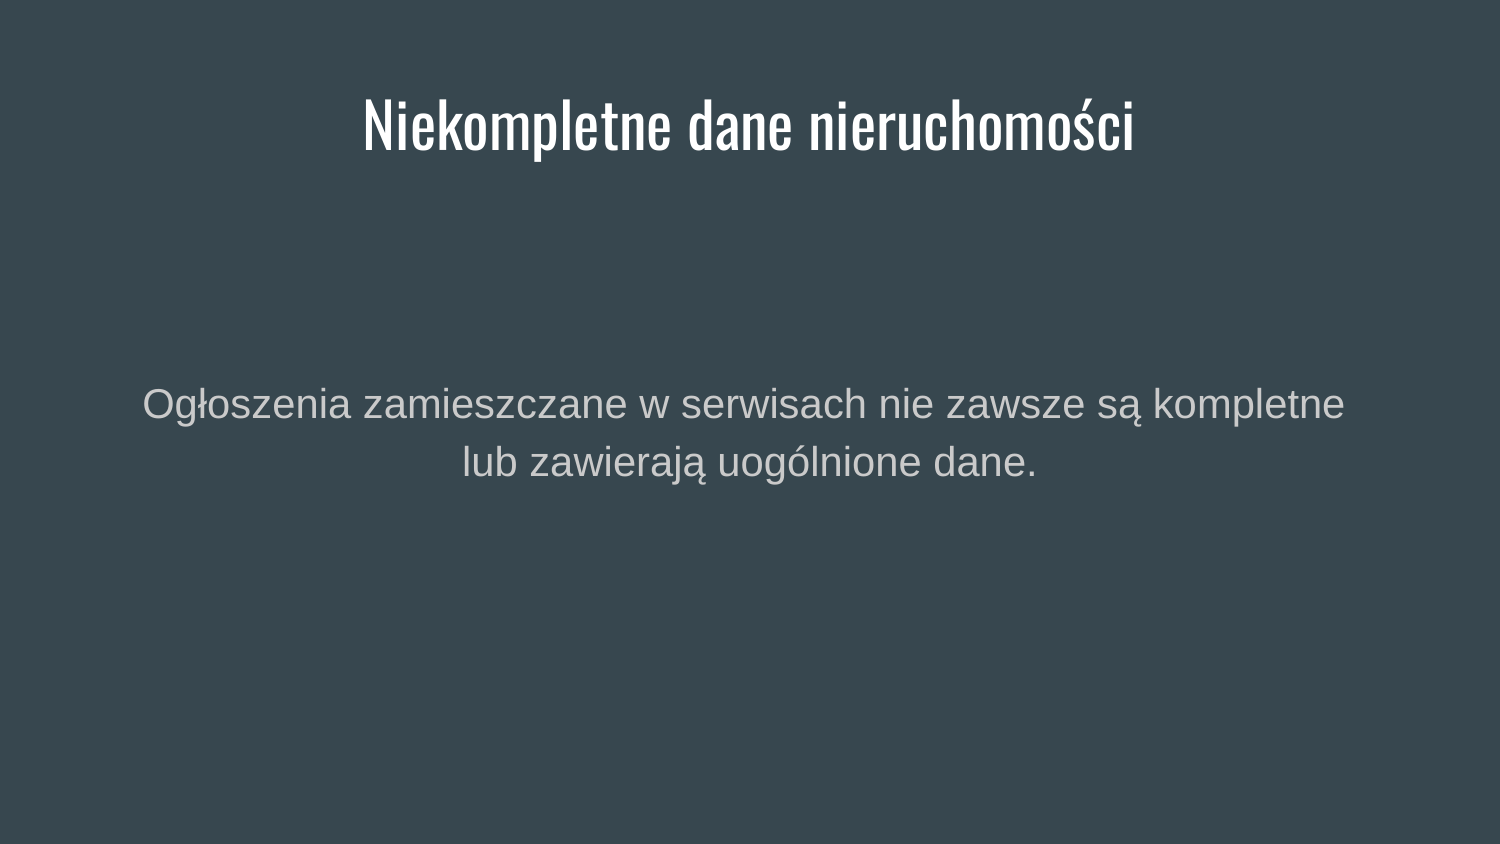

Niekompletne dane nieruchomości
Ogłoszenia zamieszczane w serwisach nie zawsze są kompletne
lub zawierają uogólnione dane.